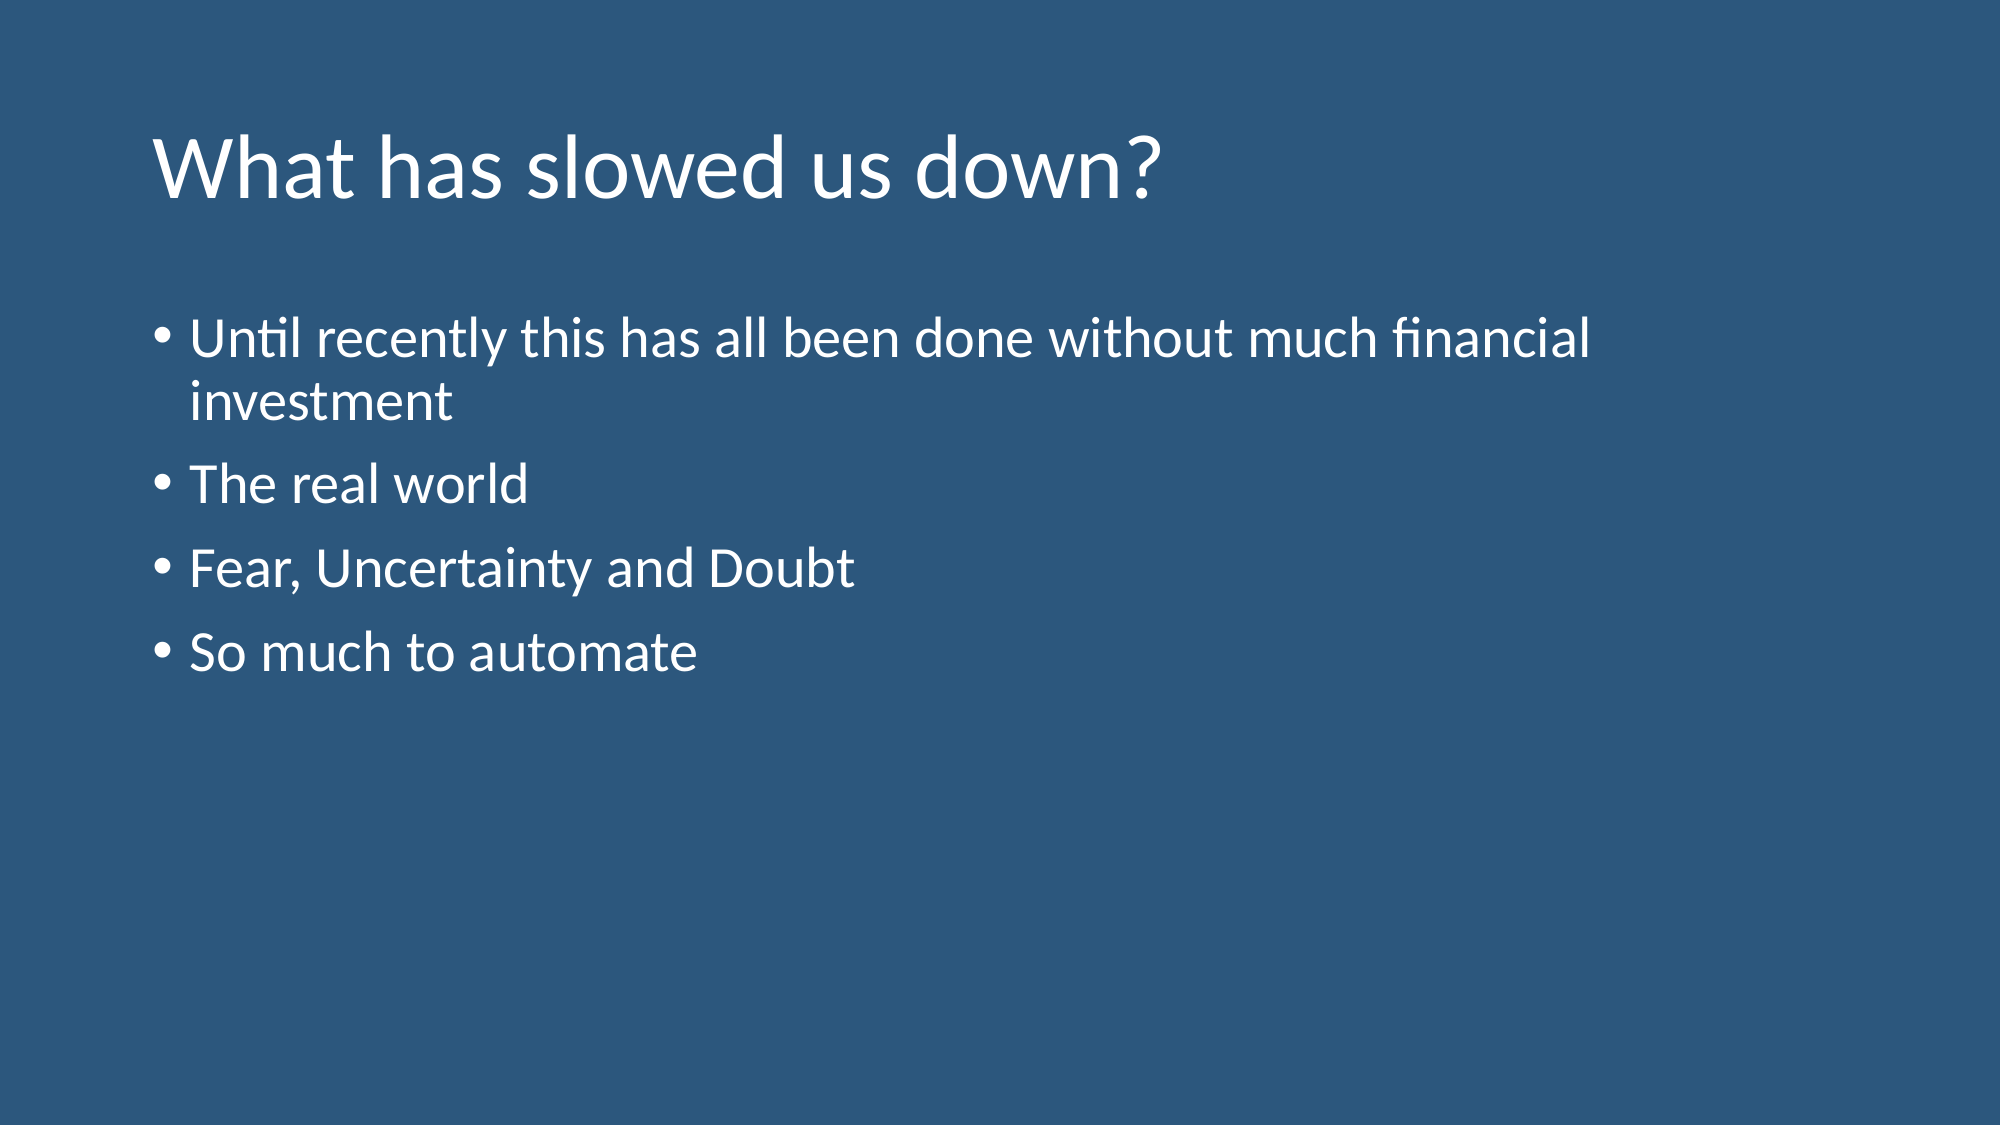

# What has slowed us down?
Until recently this has all been done without much financial investment
The real world
Fear, Uncertainty and Doubt
So much to automate